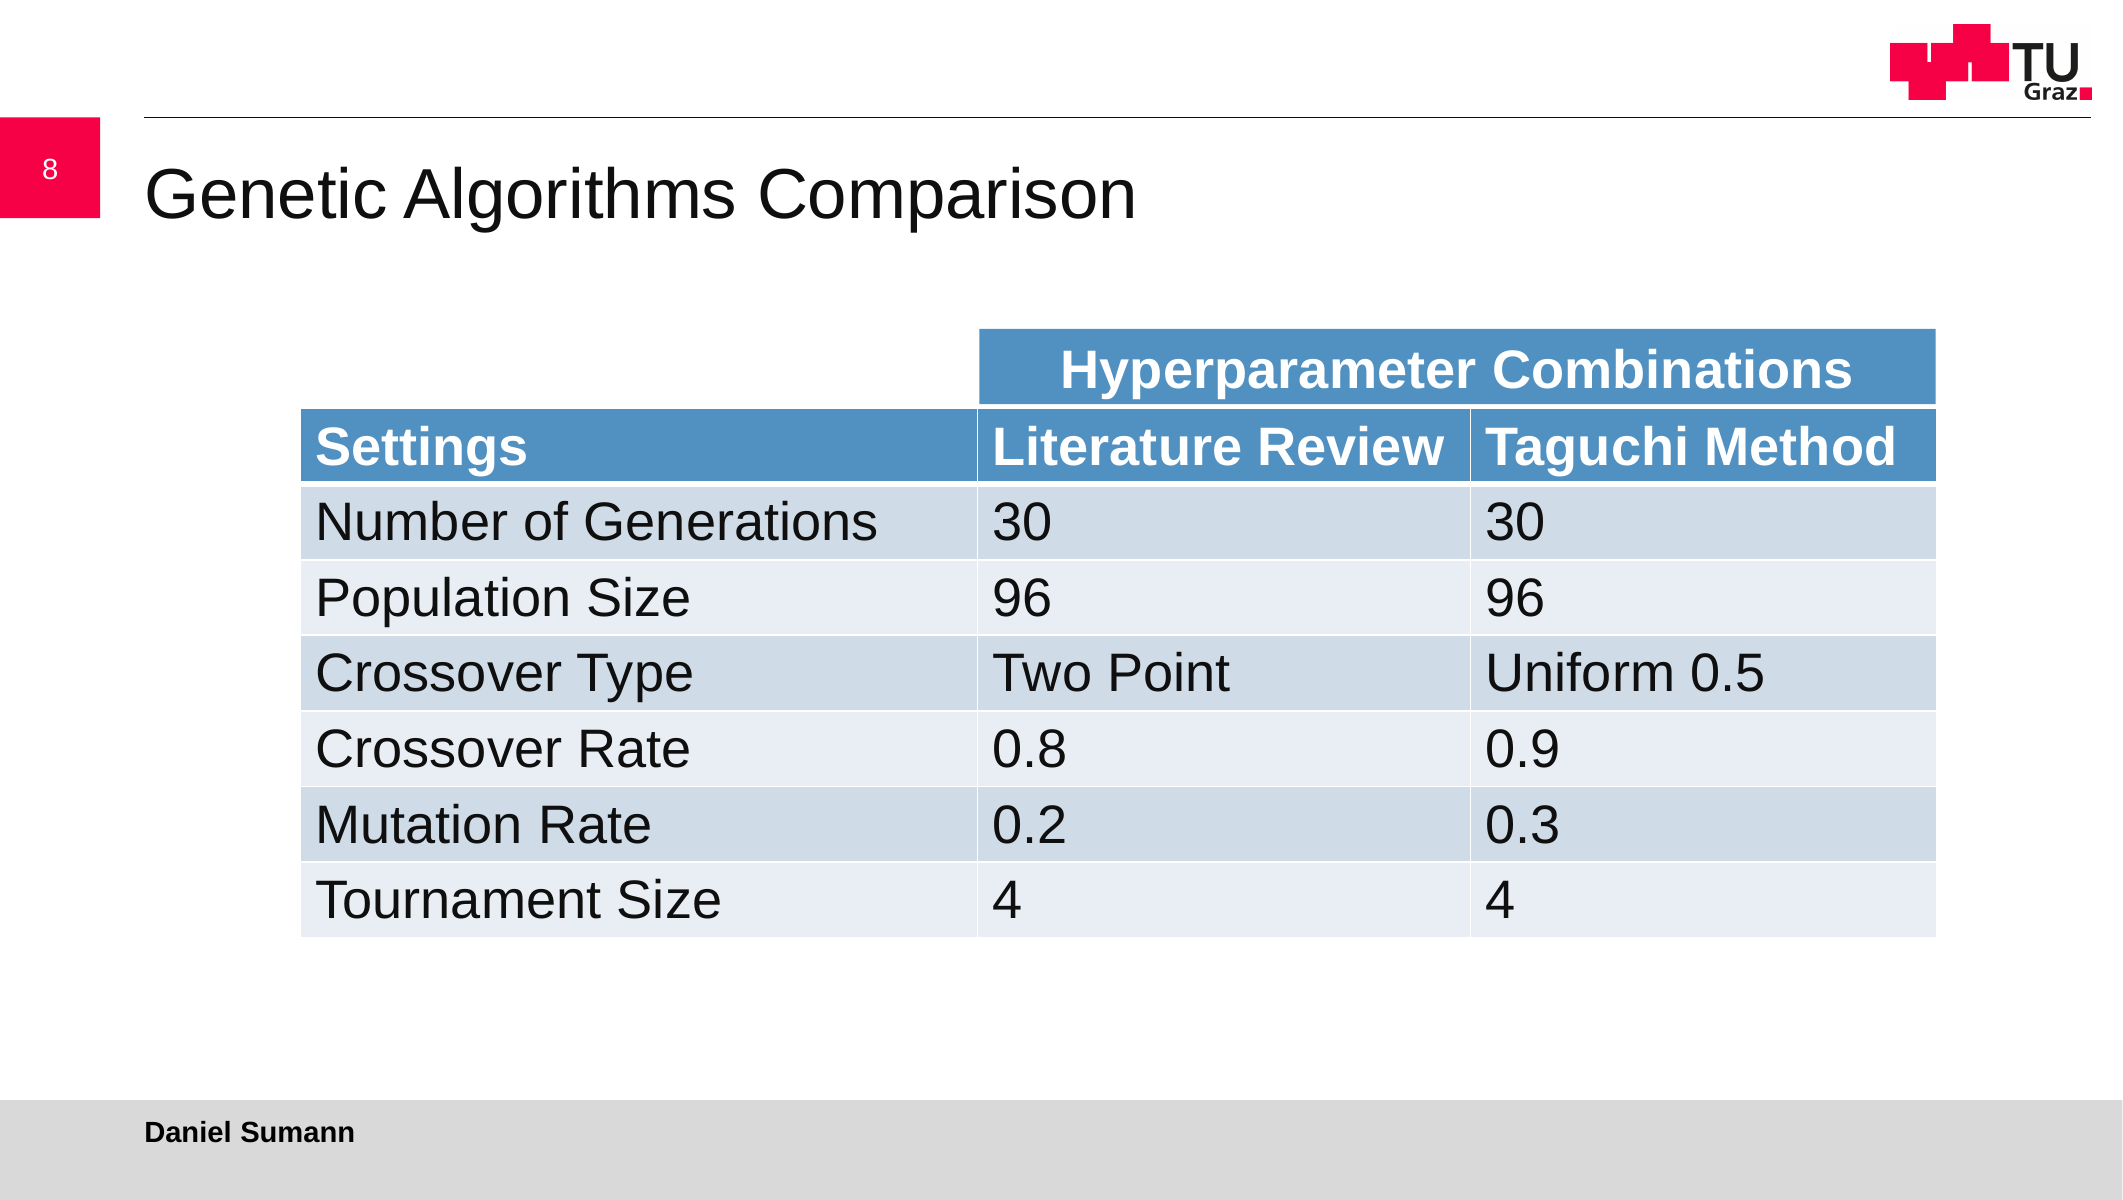

8
# Genetic Algorithms Comparison
Hyperparameter Combinations
| Settings | Literature Review | Taguchi Method |
| --- | --- | --- |
| Number of Generations | 30 | 30 |
| Population Size | 96 | 96 |
| Crossover Type | Two Point | Uniform 0.5 |
| Crossover Rate | 0.8 | 0.9 |
| Mutation Rate | 0.2 | 0.3 |
| Tournament Size | 4 | 4 |
Daniel Sumann